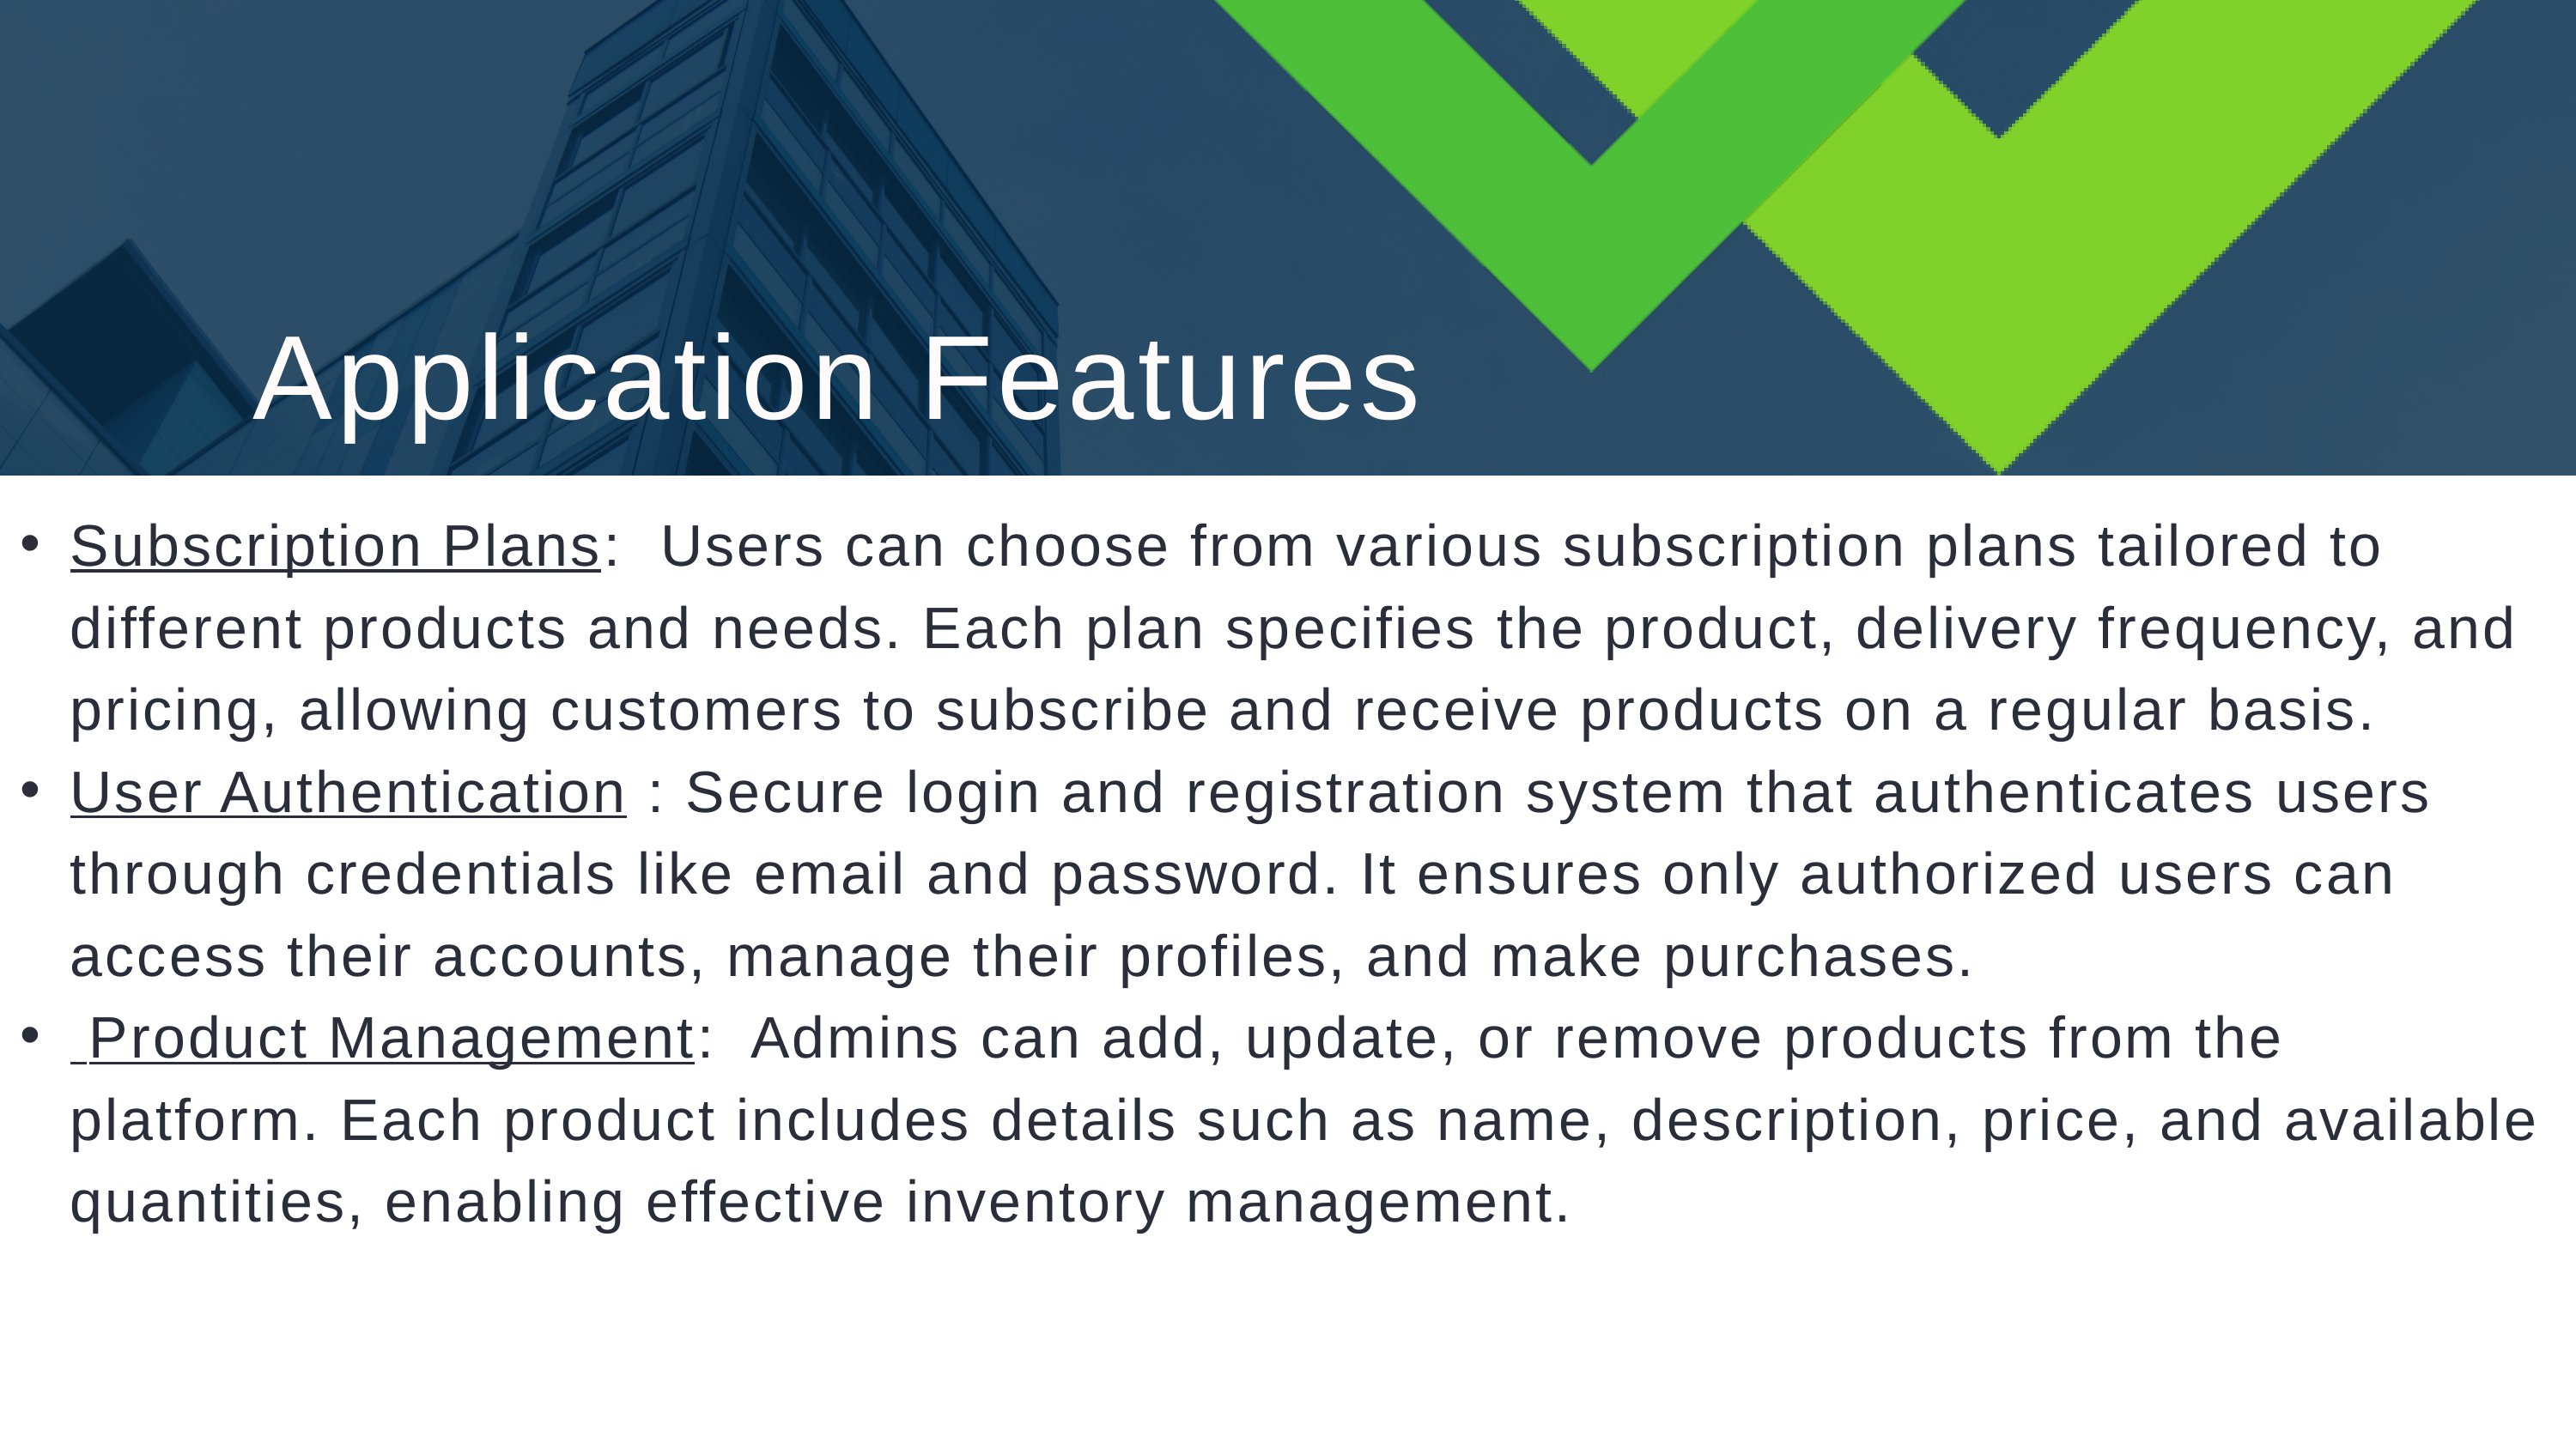

Application Features
Subscription Plans:  Users can choose from various subscription plans tailored to different products and needs. Each plan specifies the product, delivery frequency, and pricing, allowing customers to subscribe and receive products on a regular basis.
User Authentication : Secure login and registration system that authenticates users through credentials like email and password. It ensures only authorized users can access their accounts, manage their profiles, and make purchases.
 Product Management:  Admins can add, update, or remove products from the platform. Each product includes details such as name, description, price, and available quantities, enabling effective inventory management.